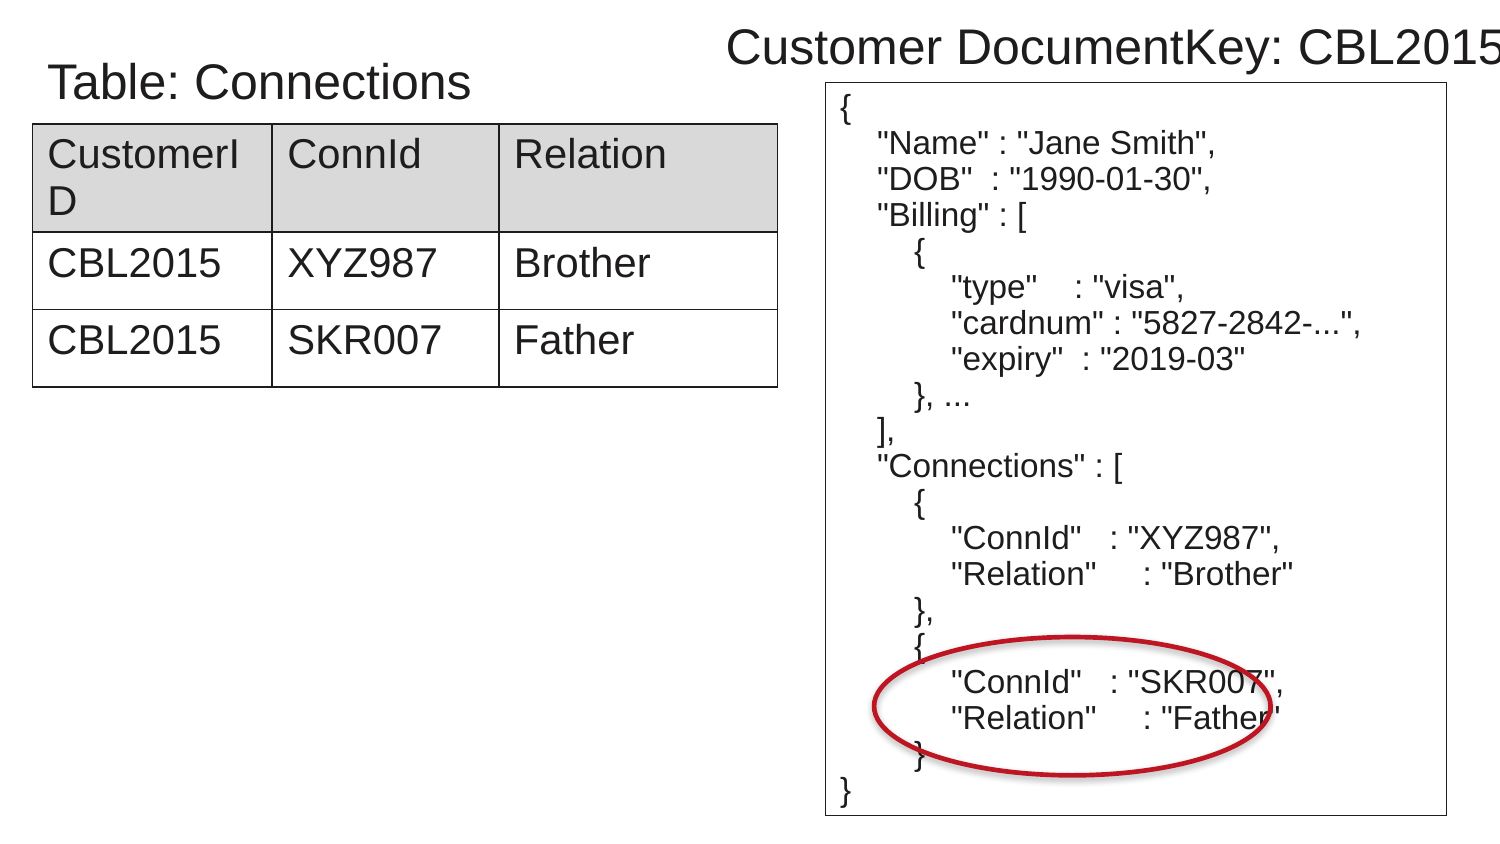

Customer DocumentKey: CBL2015
Table: Connections
{
    "Name" : "Jane Smith",
    "DOB"  : "1990-01-30",
    "Billing" : [
        {
            "type"    : "visa",
            "cardnum" : "5827-2842-...",
            "expiry"  : "2019-03"
        }, ...
    ],
    "Connections" : [
        {
            "ConnId"   : "XYZ987",
            "Relation"     : "Brother"
        },
        {
            "ConnId"   : "SKR007",
            "Relation"     : "Father"
        }
}
| CustomerID | ConnId | Relation |
| --- | --- | --- |
| CBL2015 | XYZ987 | Brother |
| CBL2015 | SKR007 | Father |